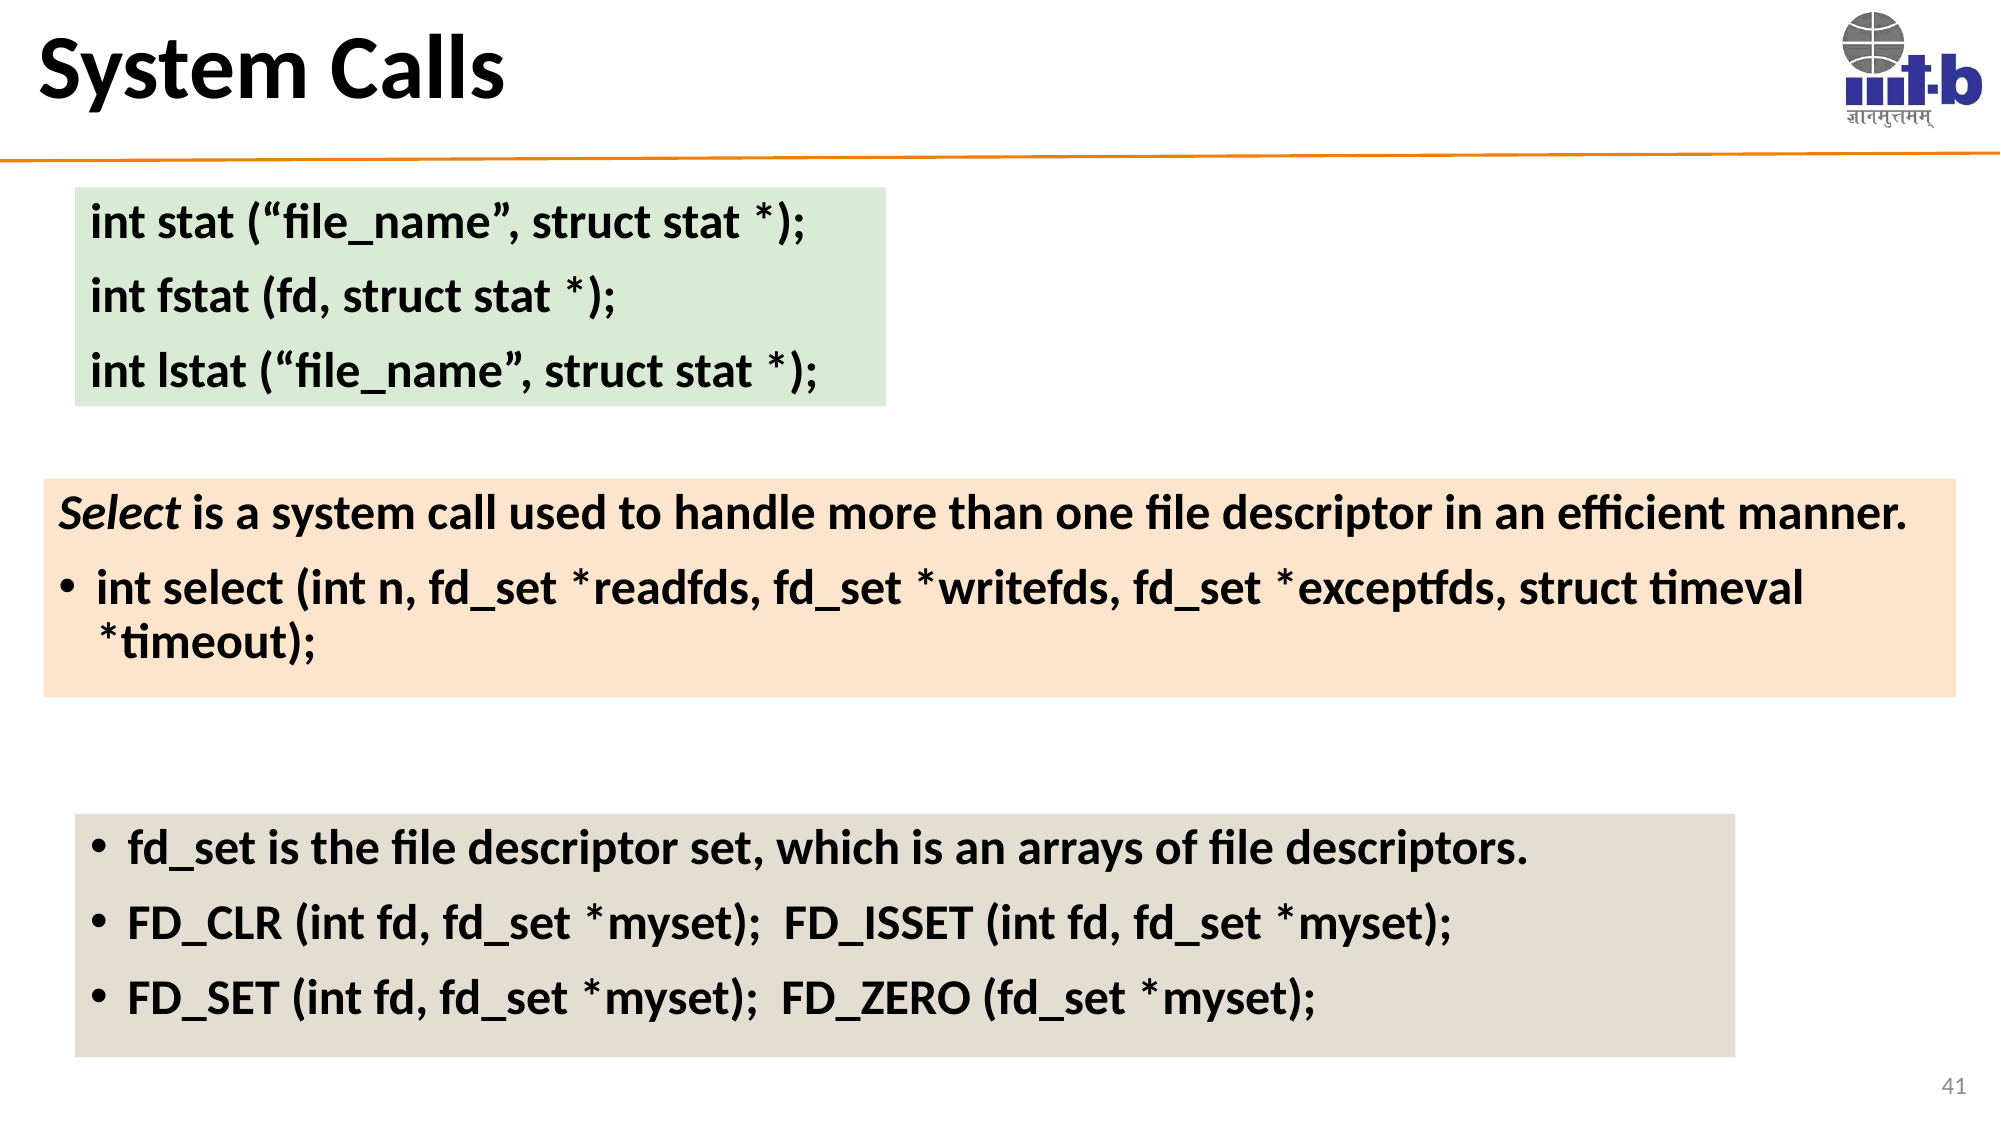

# System Calls
int stat (“file_name”, struct stat *);
int fstat (fd, struct stat *);
int lstat (“file_name”, struct stat *);
Select is a system call used to handle more than one file descriptor in an efficient manner.
int select (int n, fd_set *readfds, fd_set *writefds, fd_set *exceptfds, struct timeval *timeout);

fd_set is the file descriptor set, which is an arrays of file descriptors.
FD_CLR (int fd, fd_set *myset);  FD_ISSET (int fd, fd_set *myset);
FD_SET (int fd, fd_set *myset);  FD_ZERO (fd_set *myset);
41